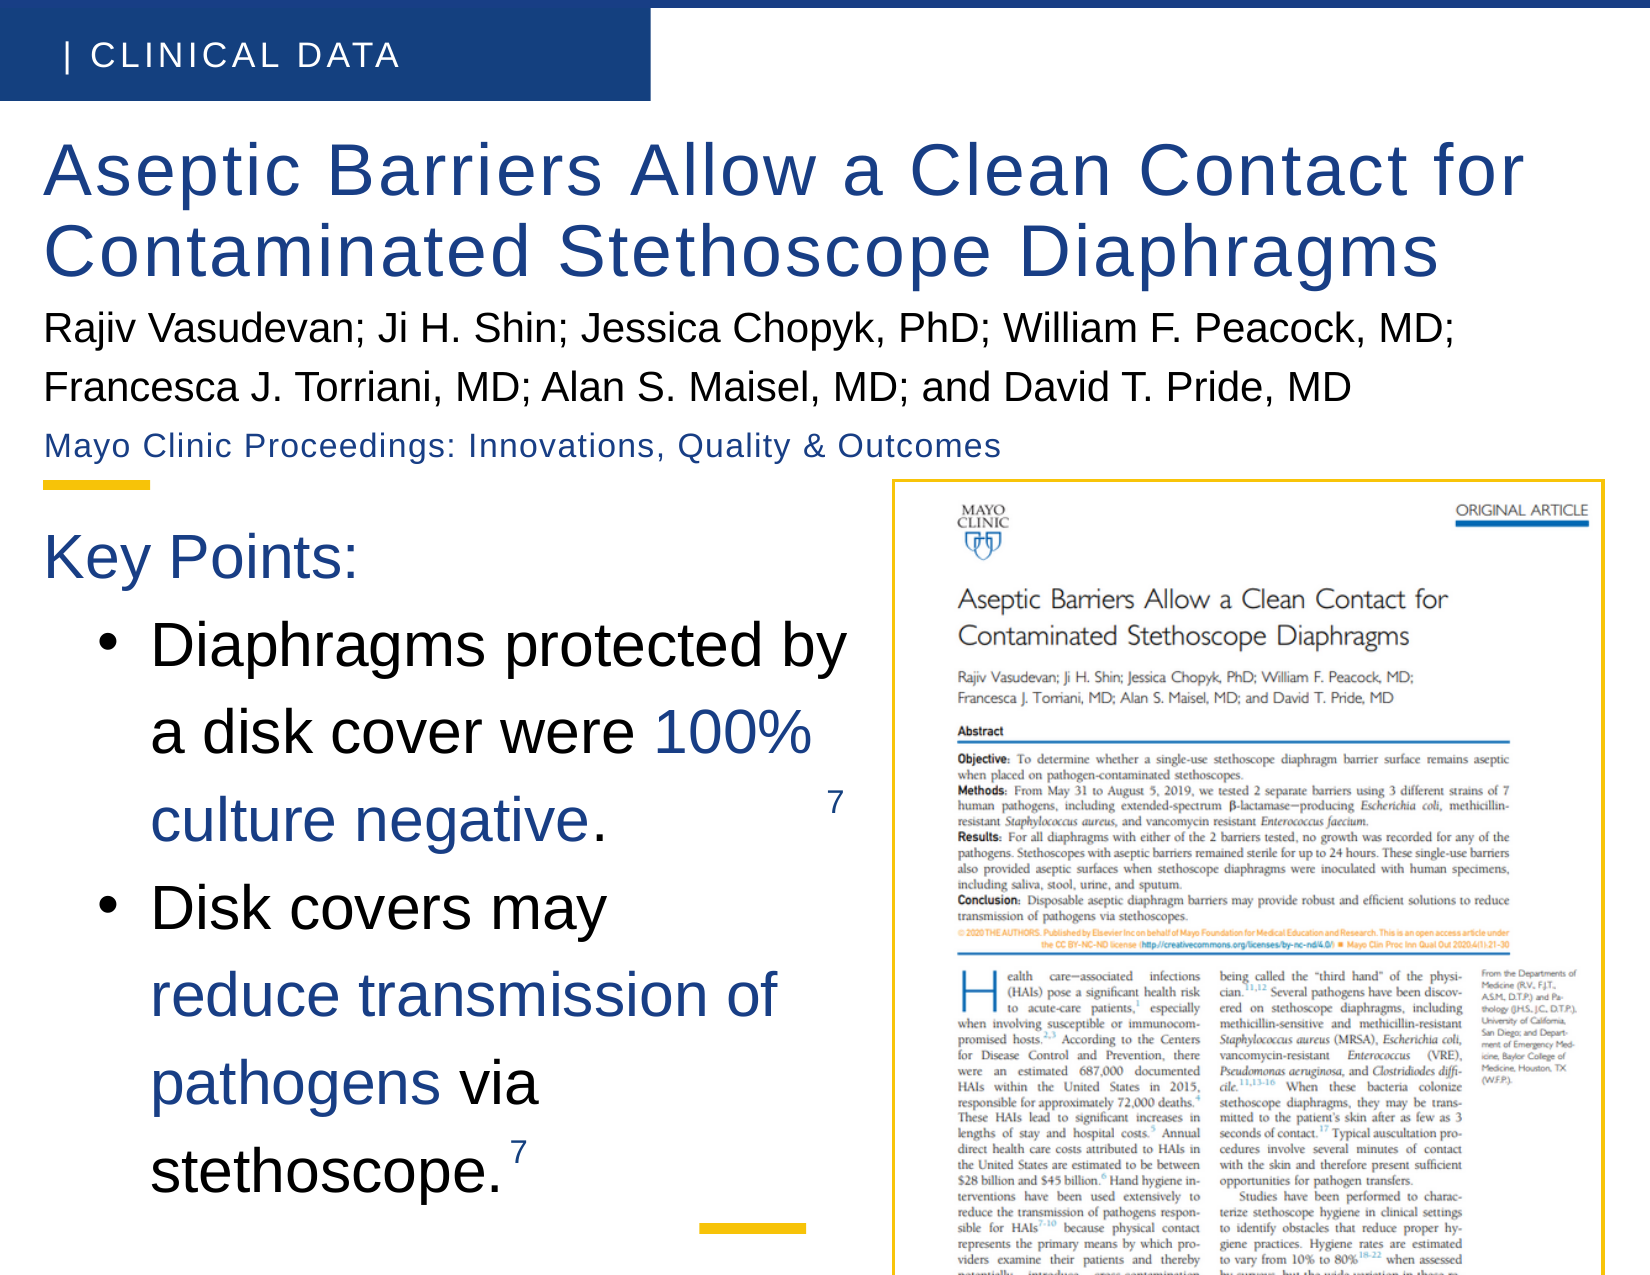

| CLINICAL DATA
Aseptic Barriers Allow a Clean Contact for Contaminated Stethoscope Diaphragms
Rajiv Vasudevan; Ji H. Shin; Jessica Chopyk, PhD; William F. Peacock, MD; Francesca J. Torriani, MD; Alan S. Maisel, MD; and David T. Pride, MD
Mayo Clinic Proceedings: Innovations, Quality & Outcomes

Key Points:
Diaphragms protected by a disk cover were 100% culture negative.
Disk covers may      reduce transmission of pathogens via stethoscope.
7
7